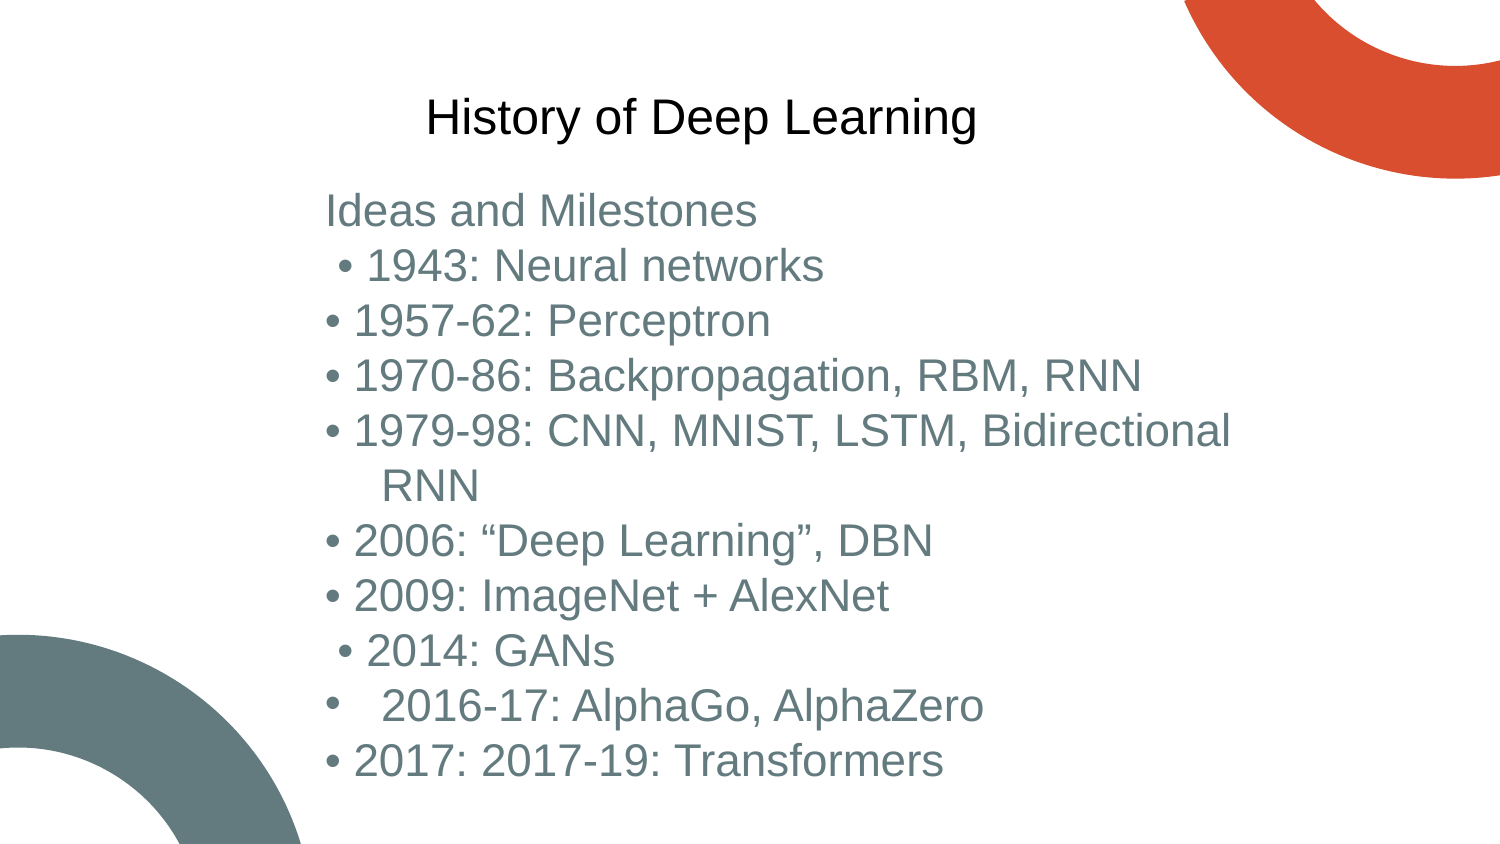

History of Deep Learning
Ideas and Milestones
 • 1943: Neural networks
• 1957-62: Perceptron
• 1970-86: Backpropagation, RBM, RNN
• 1979-98: CNN, MNIST, LSTM, Bidirectional RNN
• 2006: “Deep Learning”, DBN
• 2009: ImageNet + AlexNet
 • 2014: GANs
2016-17: AlphaGo, AlphaZero
• 2017: 2017-19: Transformers